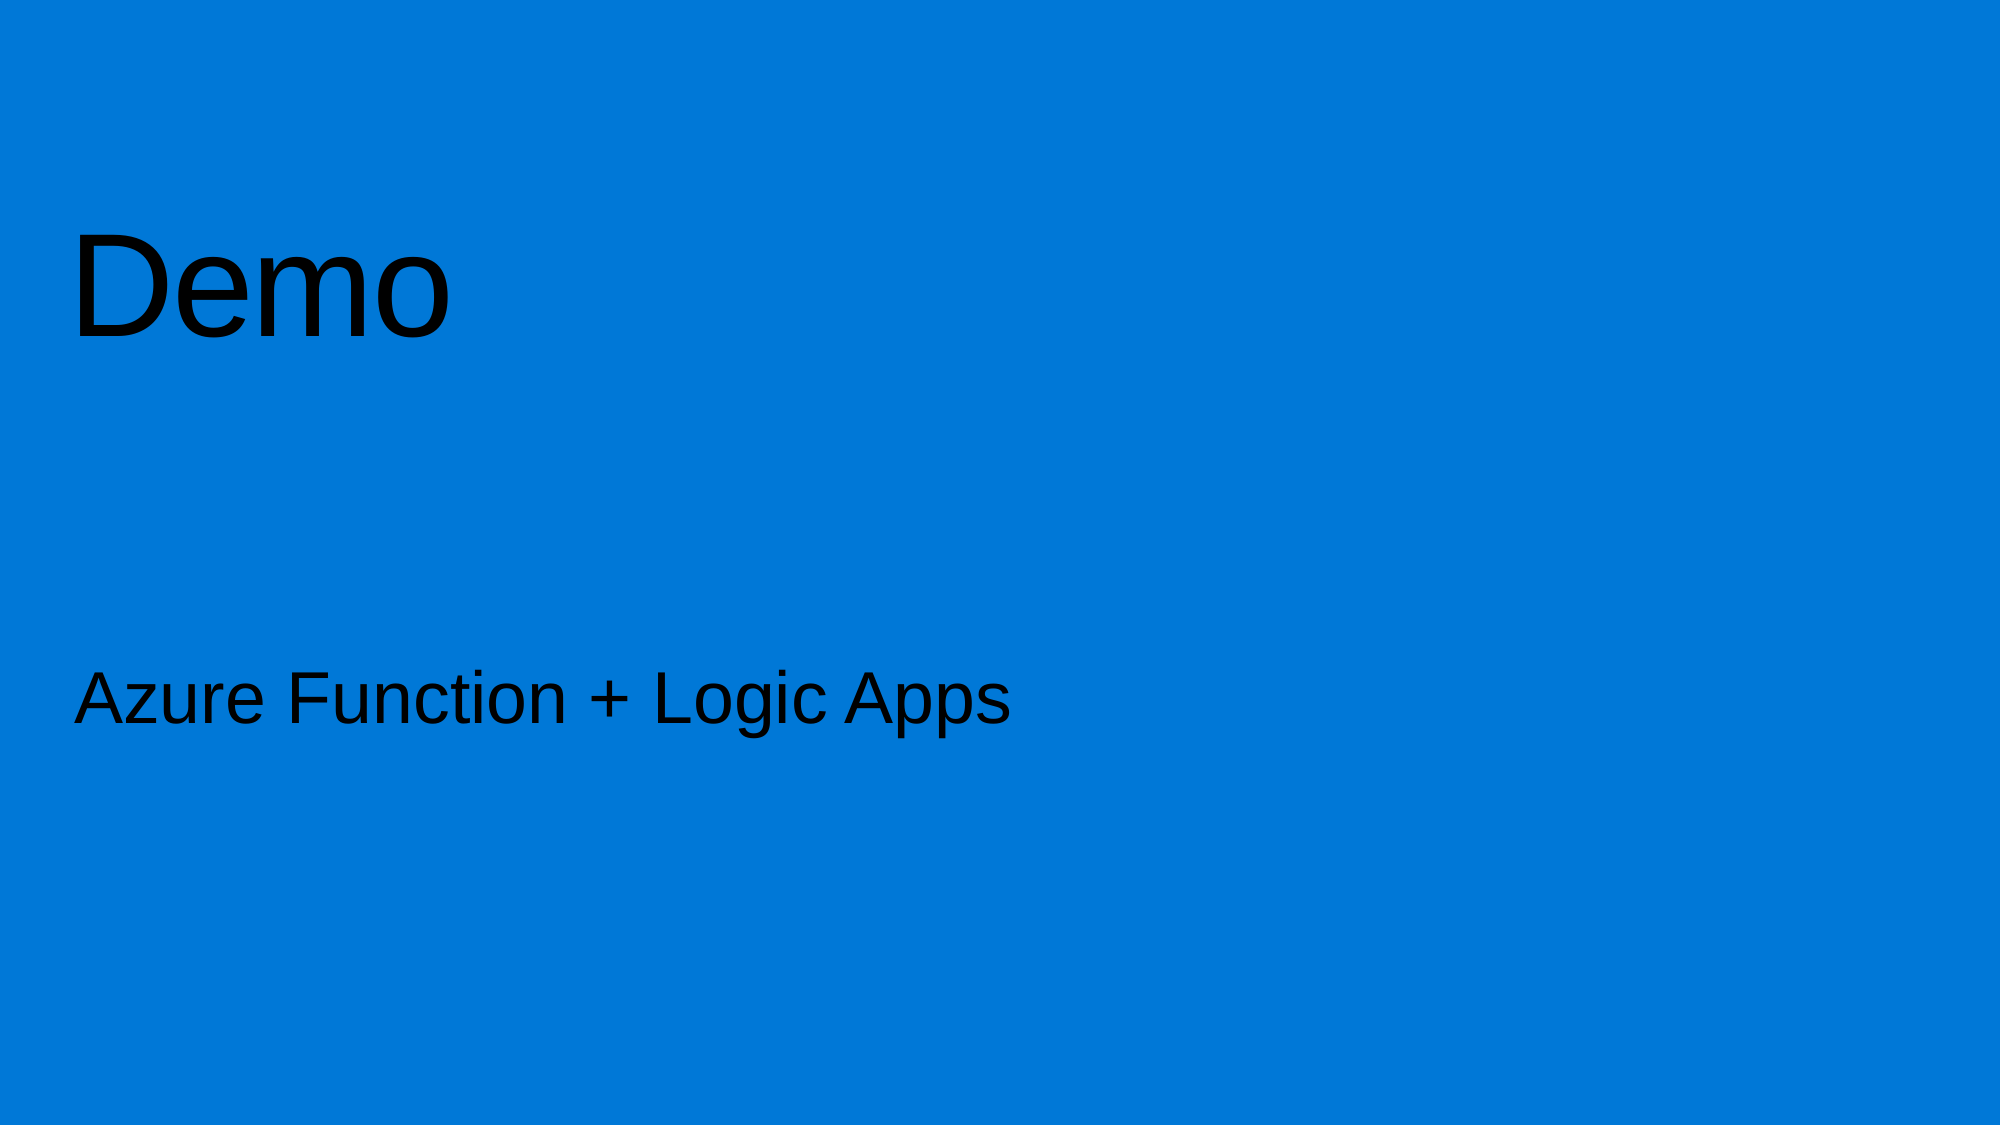

# Demo
Azure Function + Logic Apps